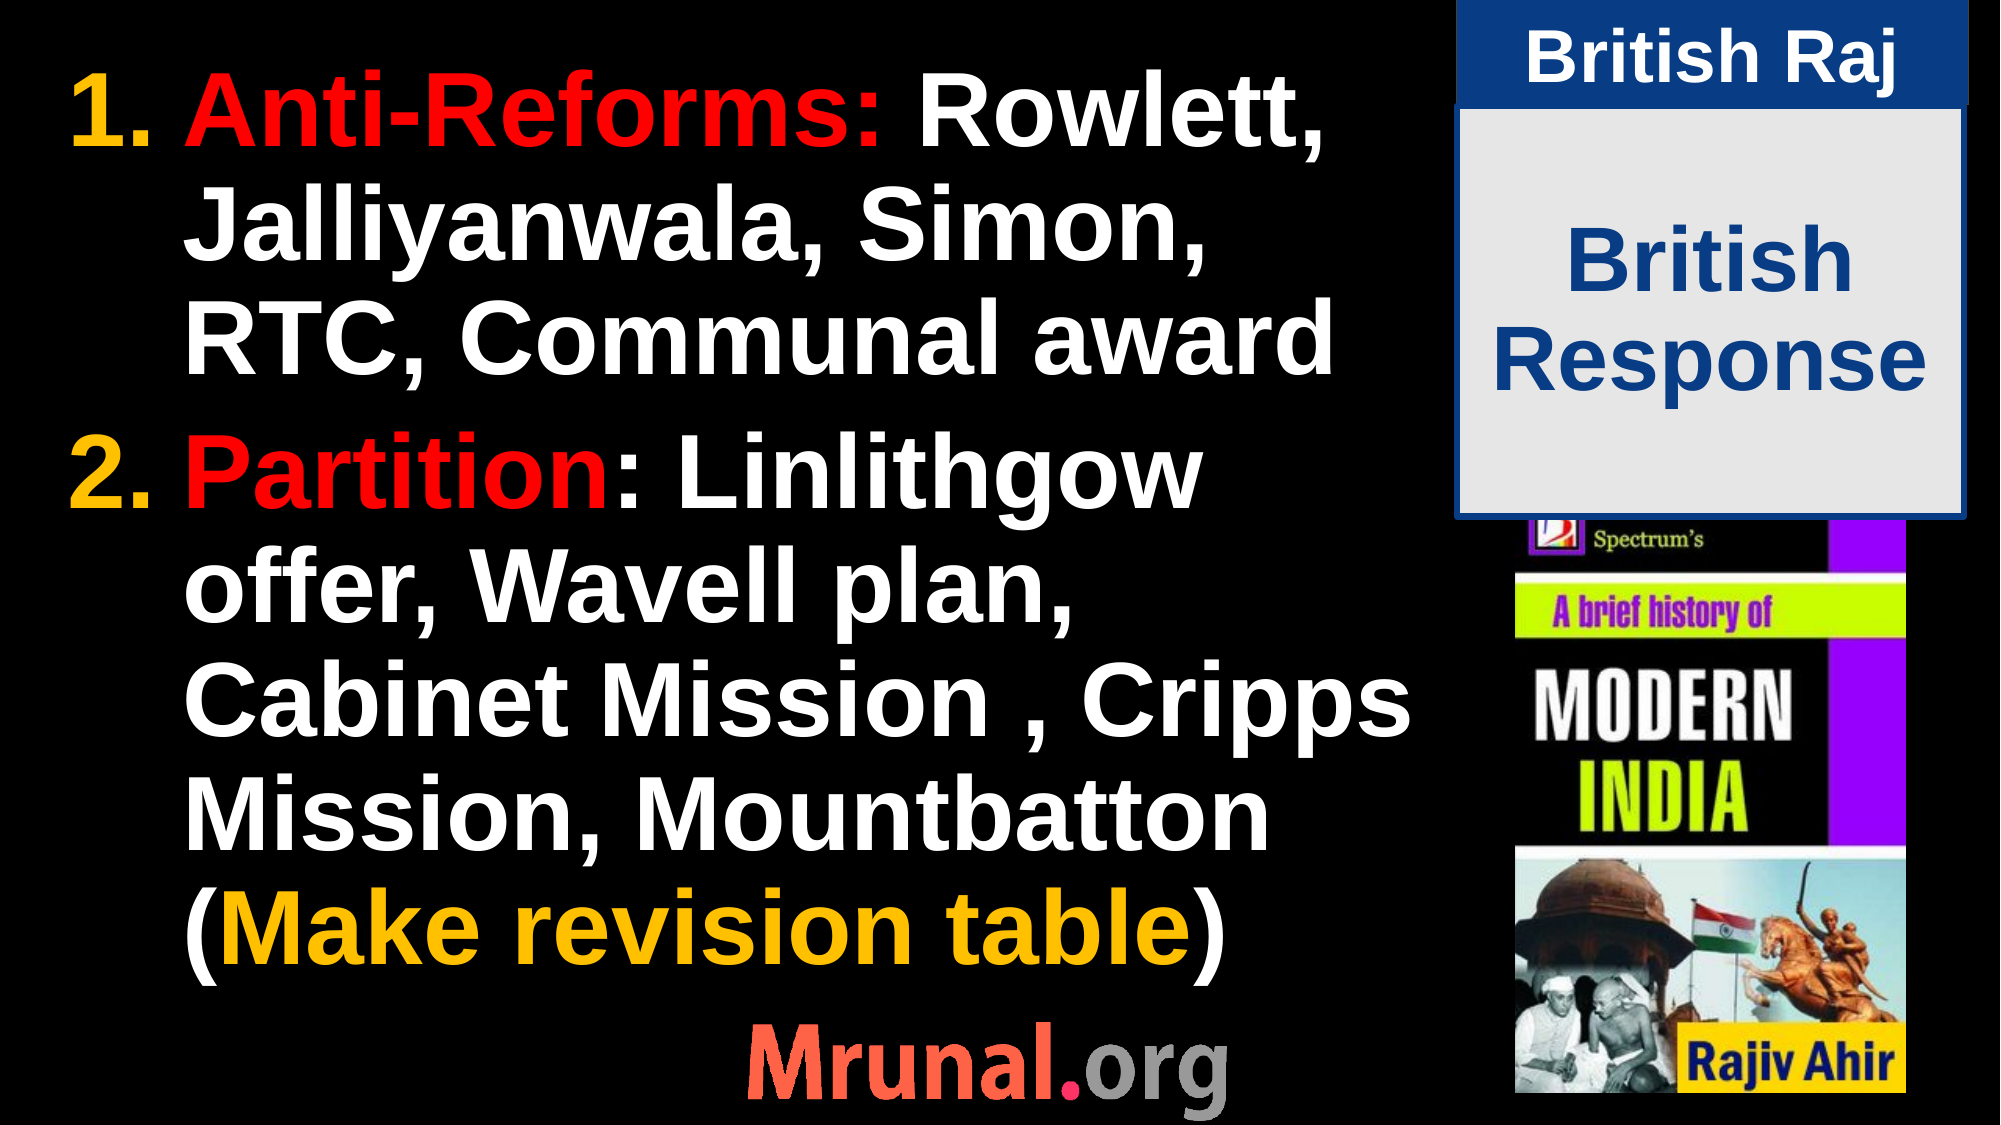

Anti-Reforms: Rowlett, Jalliyanwala, Simon, RTC, Communal award
Partition: Linlithgow offer, Wavell plan, Cabinet Mission , Cripps Mission, Mountbatton (Make revision table)
# British Response